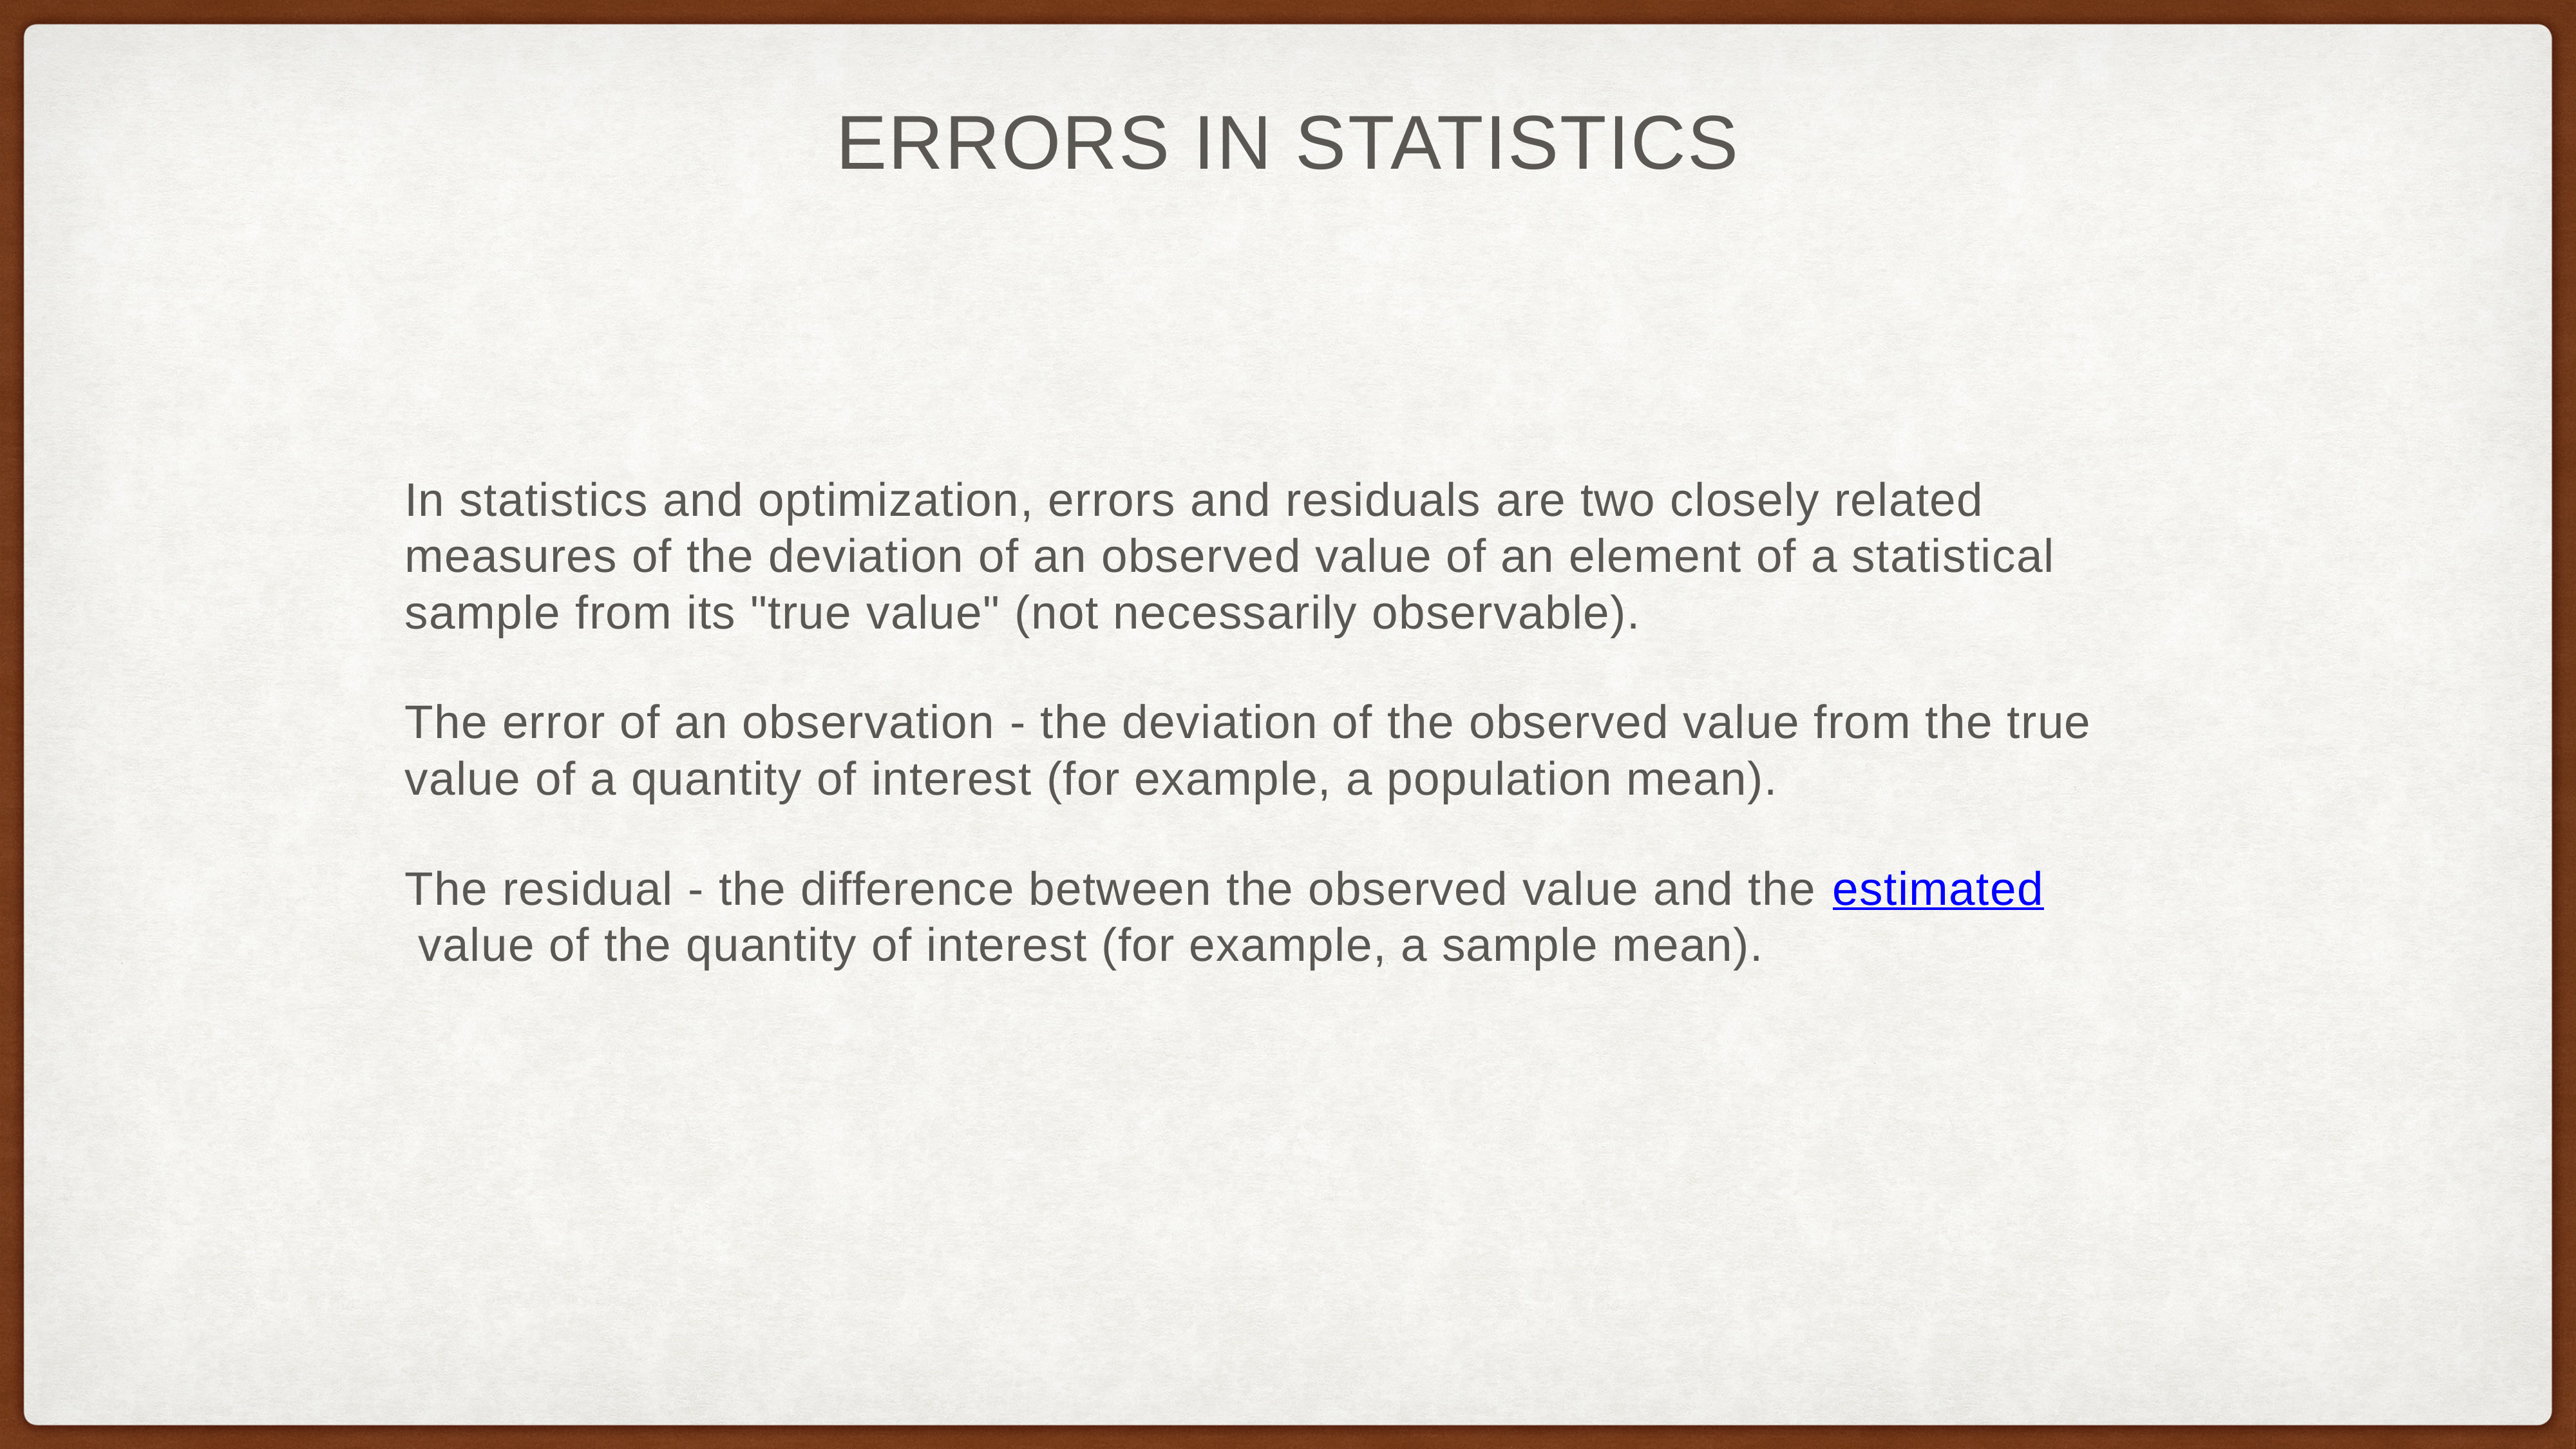

# Errors in statistics
In statistics and optimization, errors and residuals are two closely related measures of the deviation of an observed value of an element of a statistical sample from its "true value" (not necessarily observable).
The error of an observation - the deviation of the observed value from the true value of a quantity of interest (for example, a population mean).
The residual - the difference between the observed value and the estimated value of the quantity of interest (for example, a sample mean).